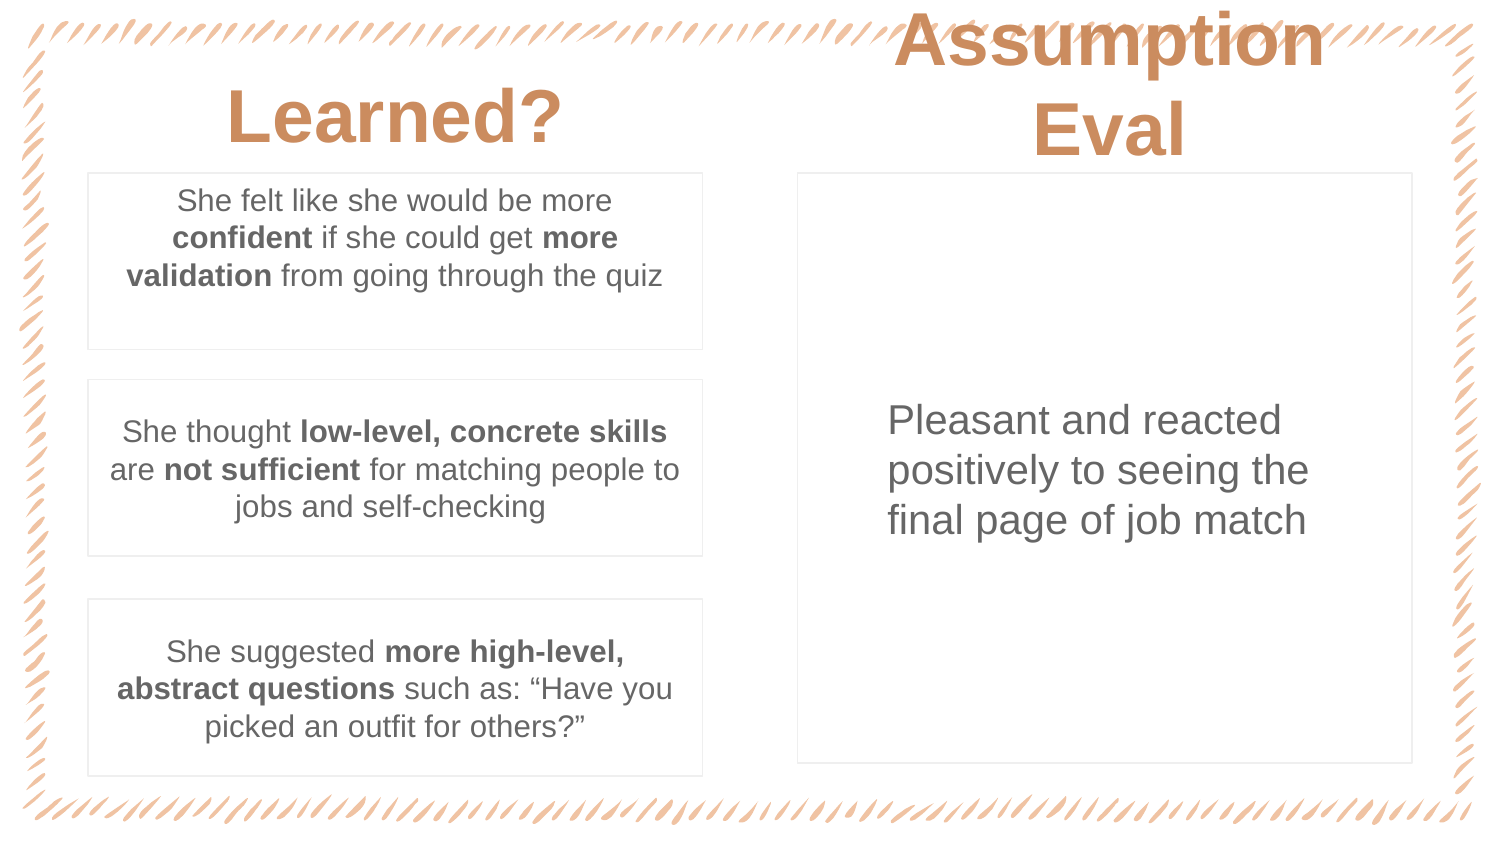

# Learned?
Assumption Eval
She felt like she would be more confident if she could get more validation from going through the quiz

Pleasant and reacted positively to seeing the final page of job match
She thought low-level, concrete skills are not sufficient for matching people to jobs and self-checking
She suggested more high-level, abstract questions such as: “Have you picked an outfit for others?”